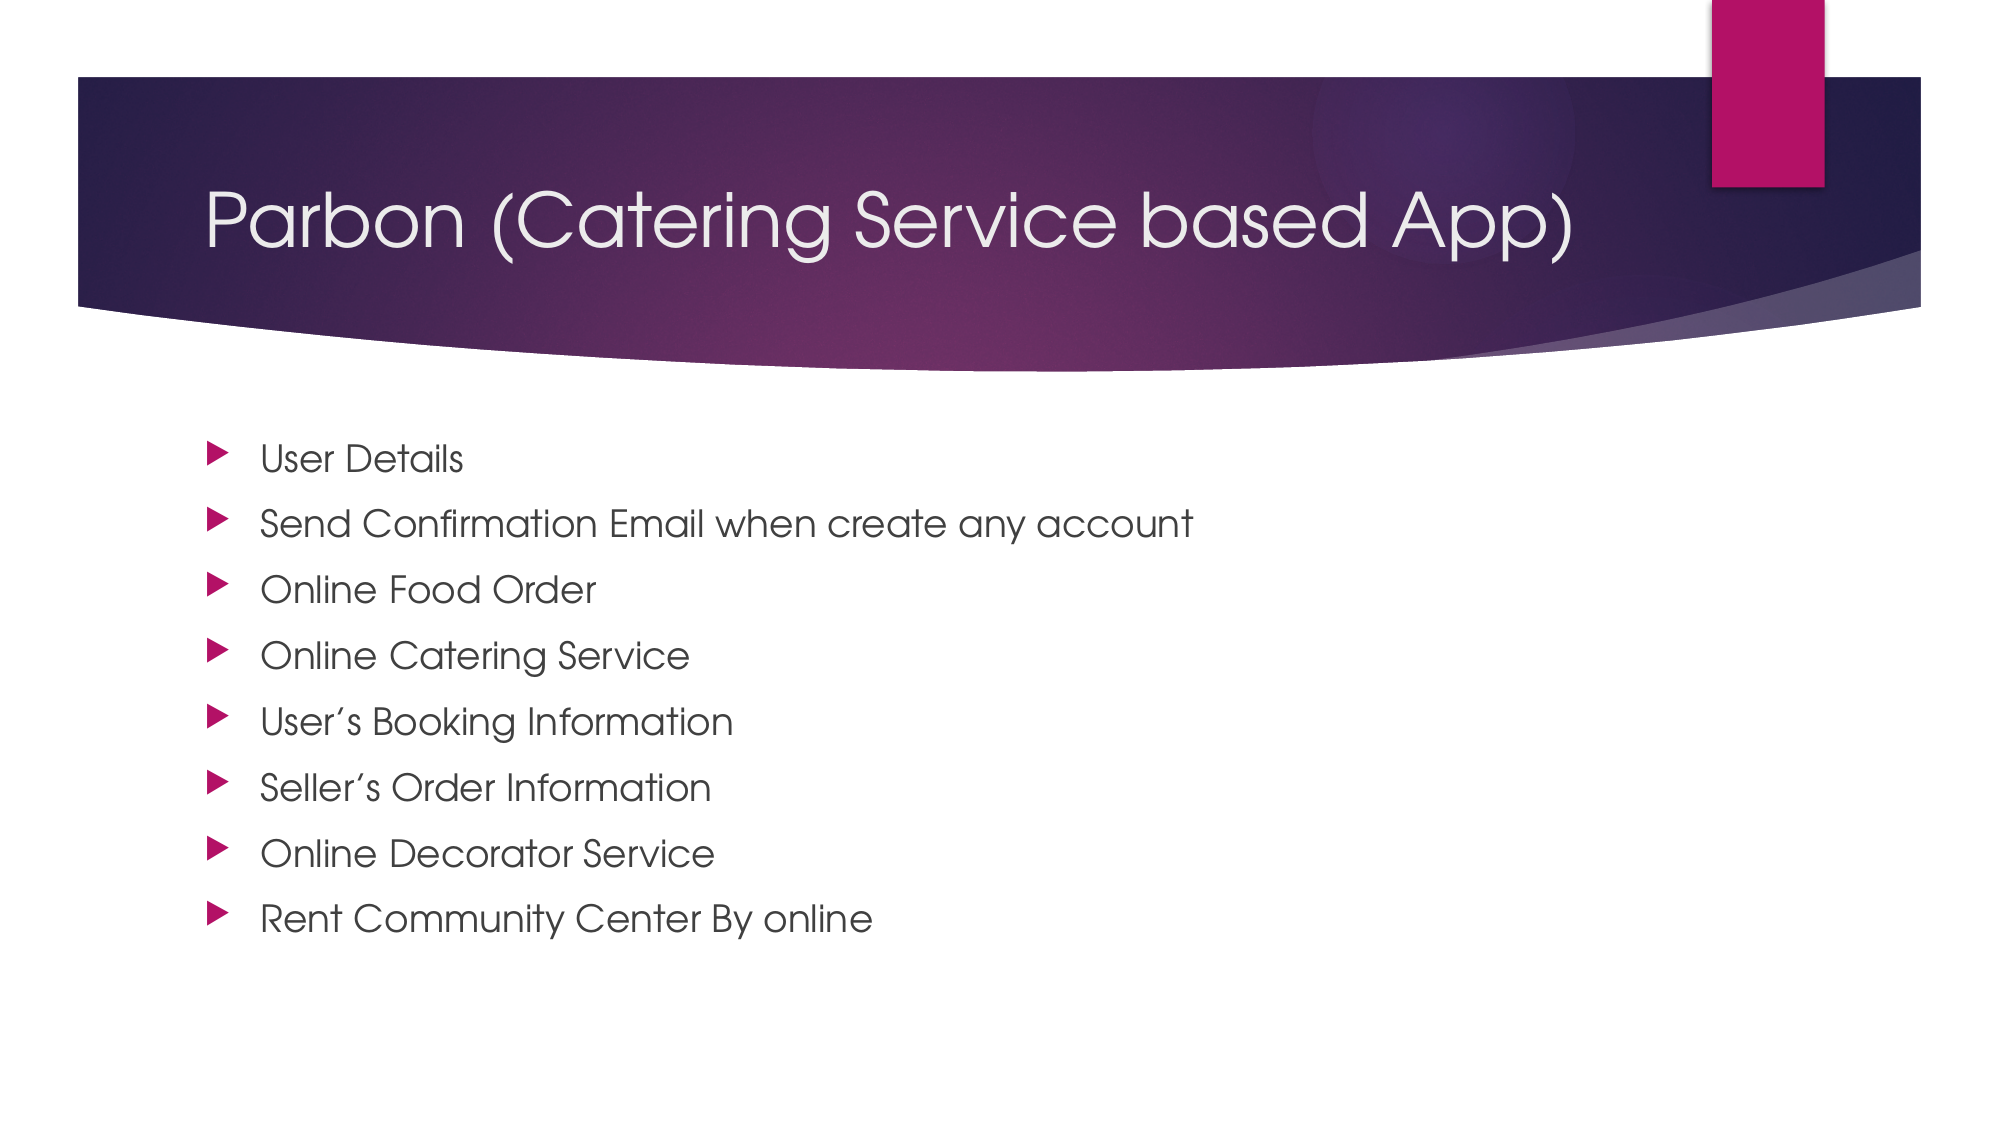

# Parbon (Catering Service based App)
User Details
Send Confirmation Email when create any account
Online Food Order
Online Catering Service
User’s Booking Information
Seller’s Order Information
Online Decorator Service
Rent Community Center By online